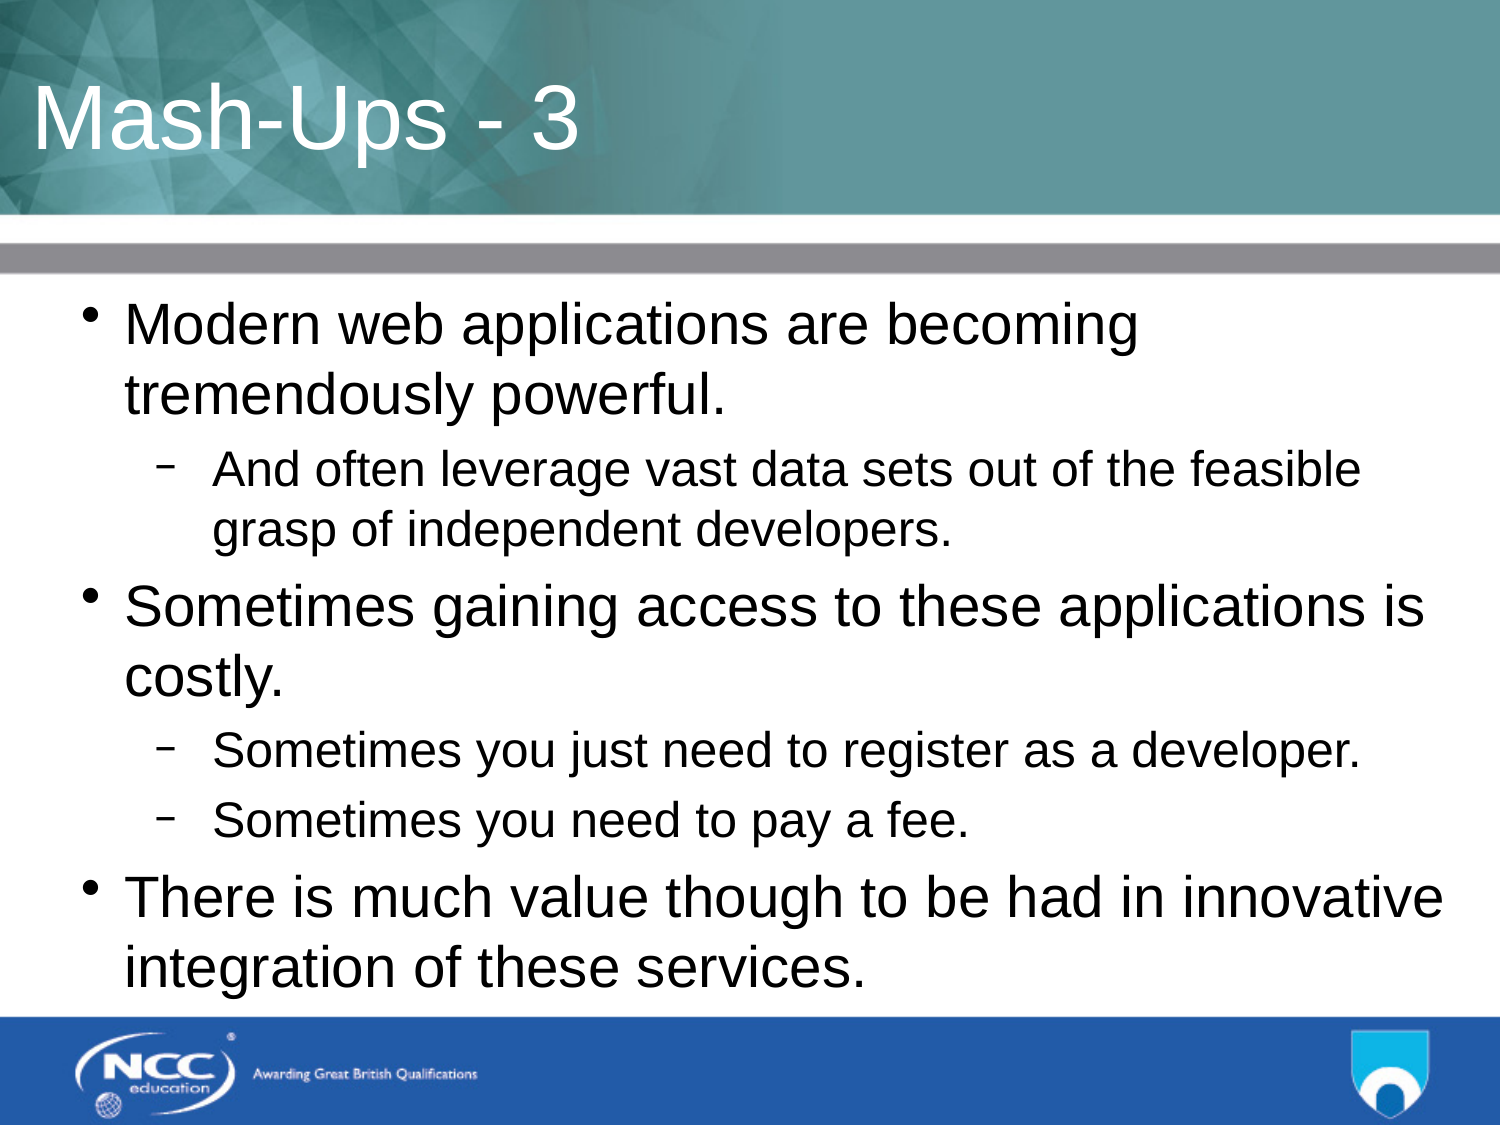

# Mash-Ups - 3
Modern web applications are becoming tremendously powerful.
And often leverage vast data sets out of the feasible grasp of independent developers.
Sometimes gaining access to these applications is costly.
Sometimes you just need to register as a developer.
Sometimes you need to pay a fee.
There is much value though to be had in innovative integration of these services.